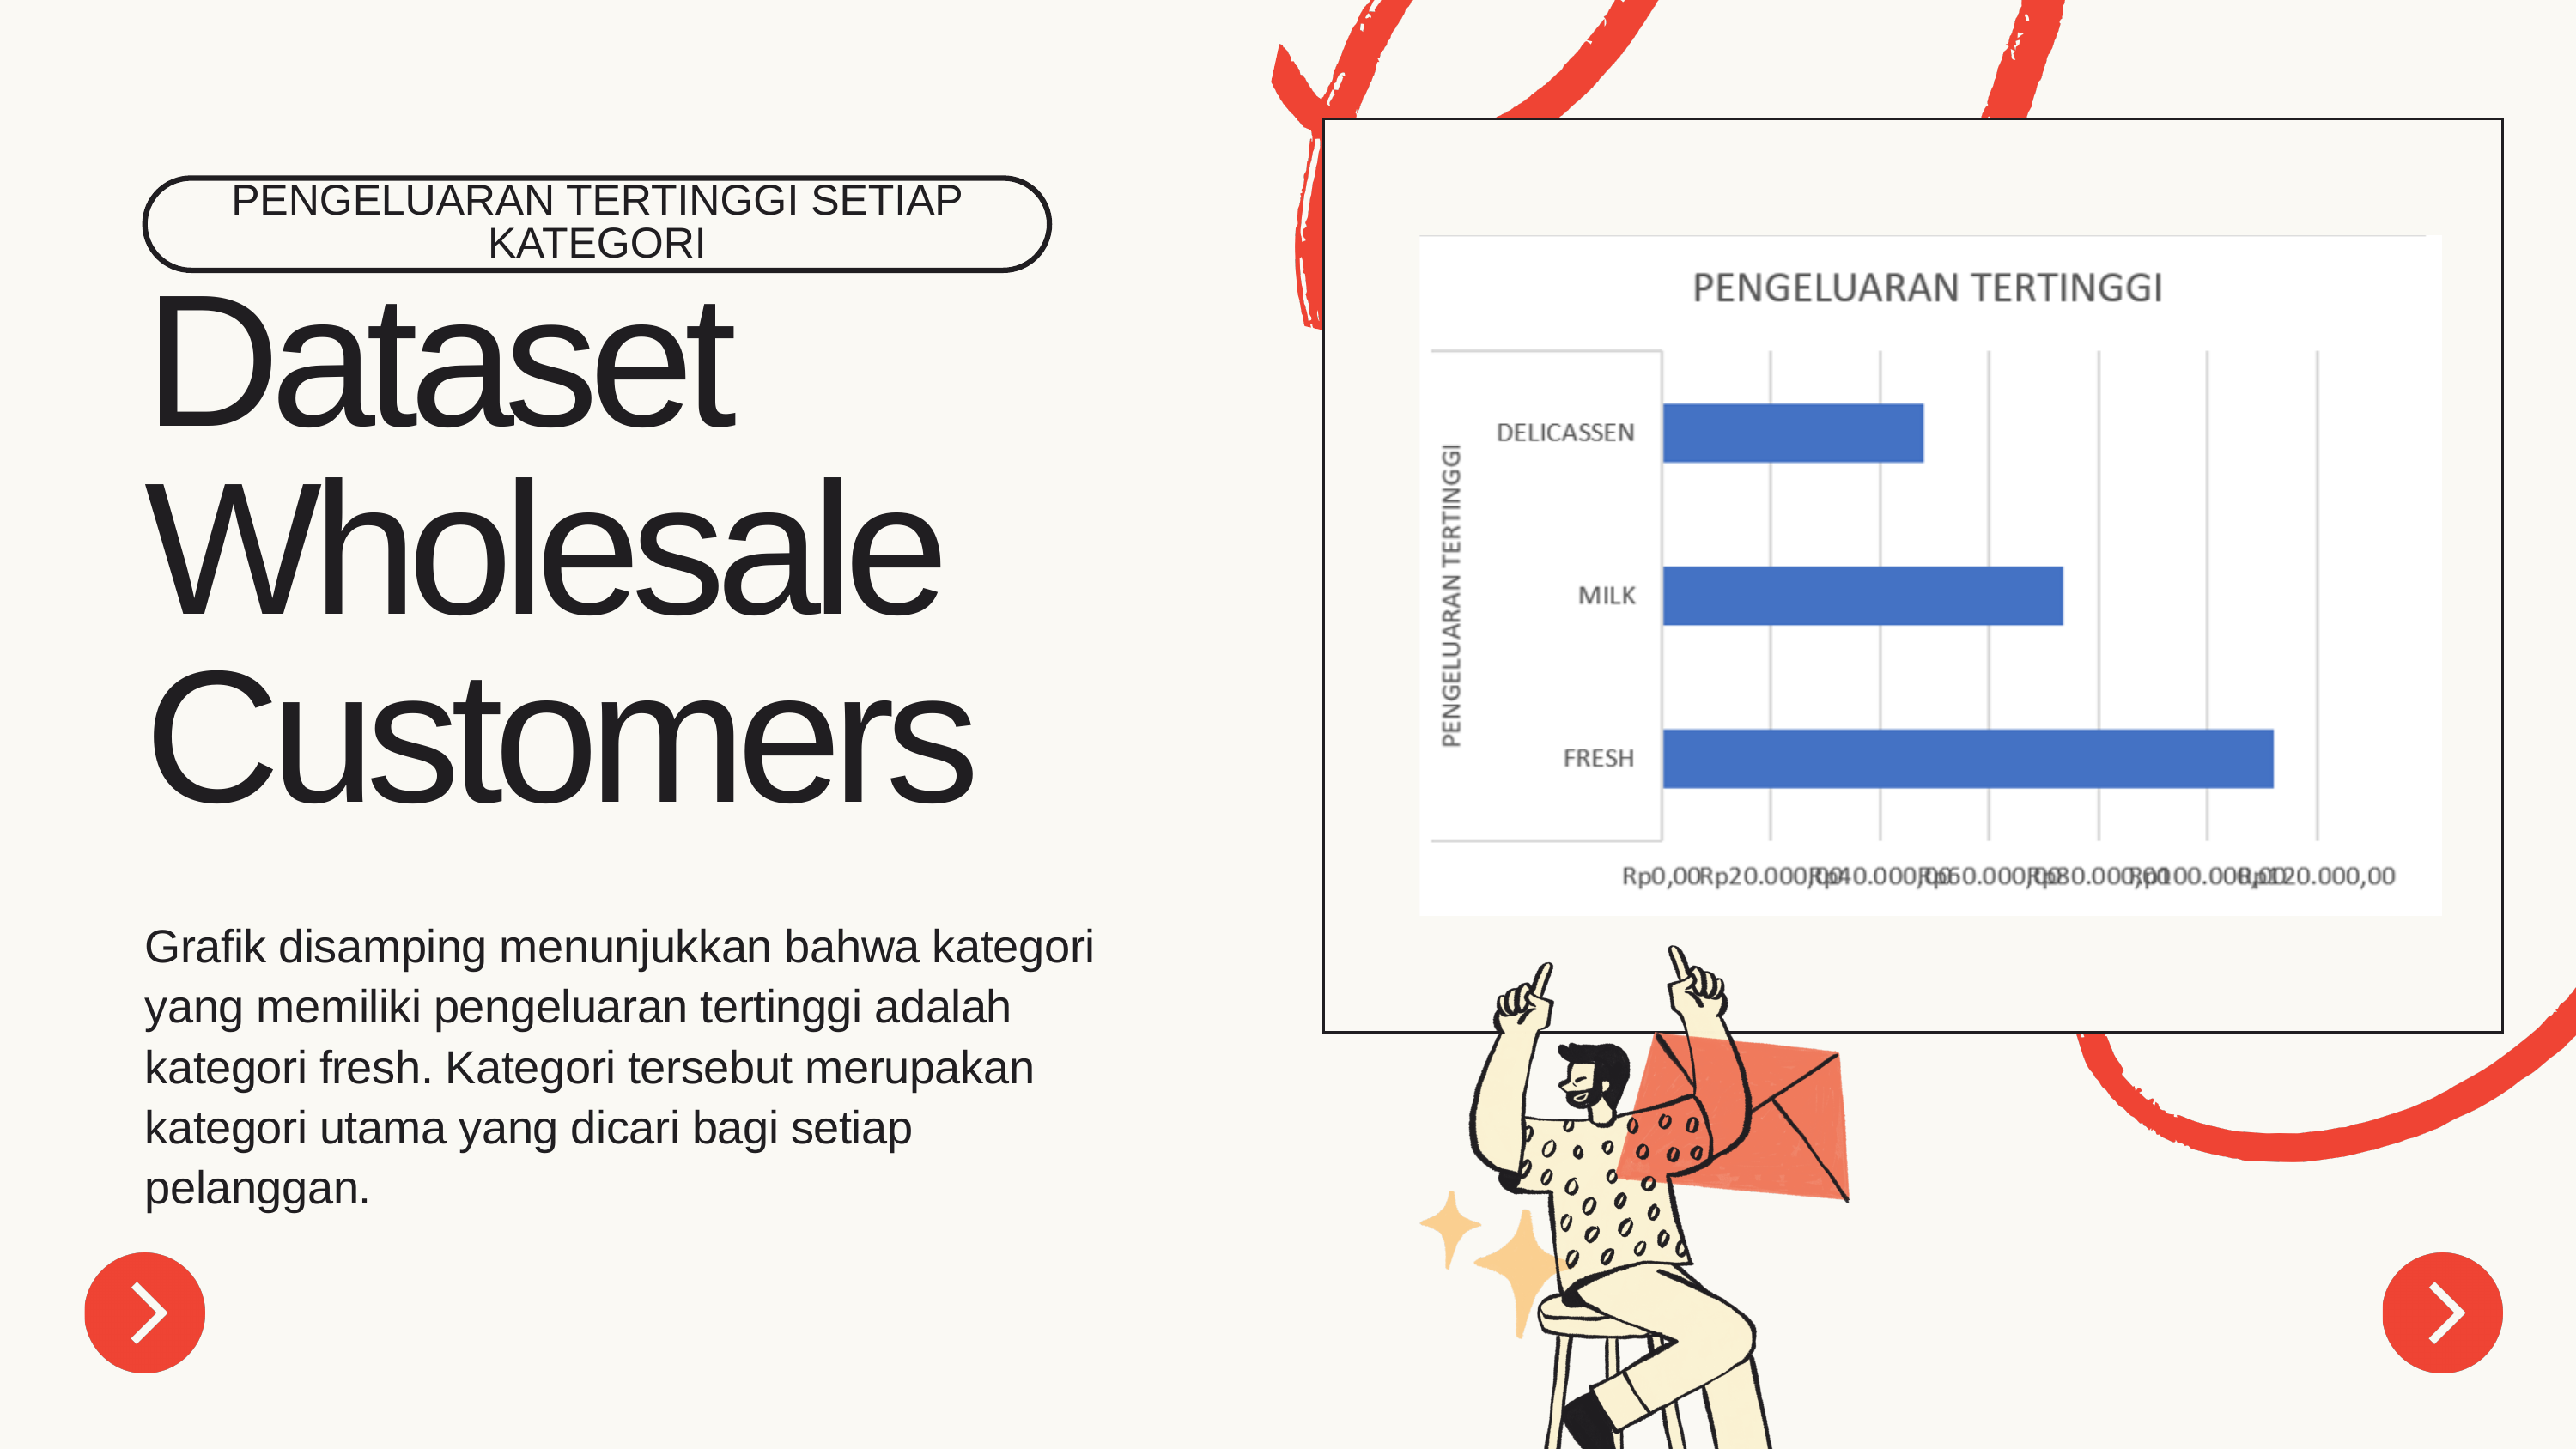

PENGELUARAN TERTINGGI SETIAP KATEGORI

Dataset Wholesale Customers
Grafik disamping menunjukkan bahwa kategori yang memiliki pengeluaran tertinggi adalah kategori fresh. Kategori tersebut merupakan kategori utama yang dicari bagi setiap pelanggan.